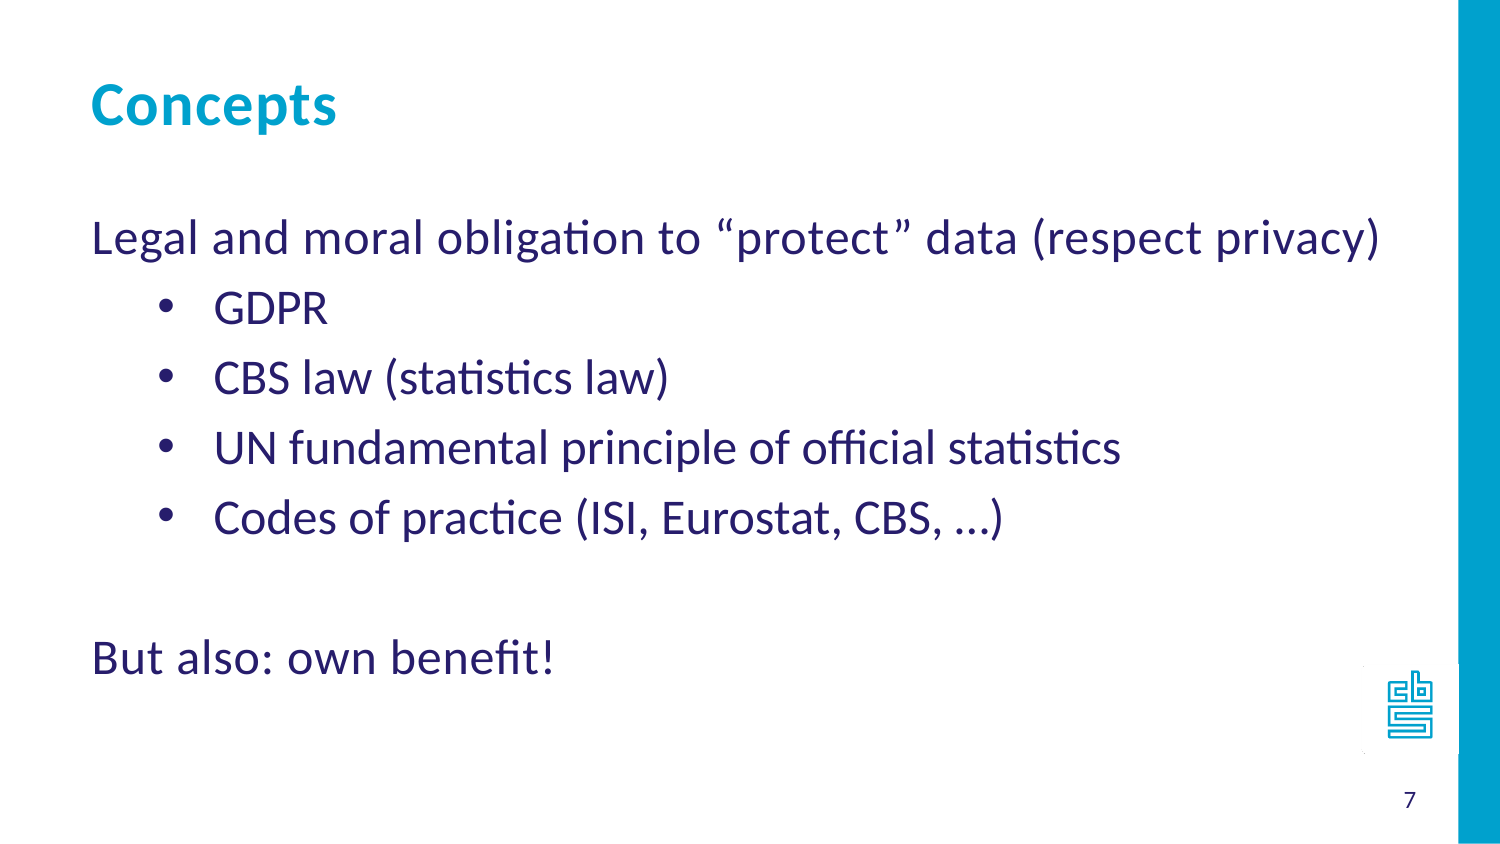

Concepts
Legal and moral obligation to “protect” data (respect privacy)
GDPR
CBS law (statistics law)
UN fundamental principle of official statistics
Codes of practice (ISI, Eurostat, CBS, …)

But also: own benefit!
7